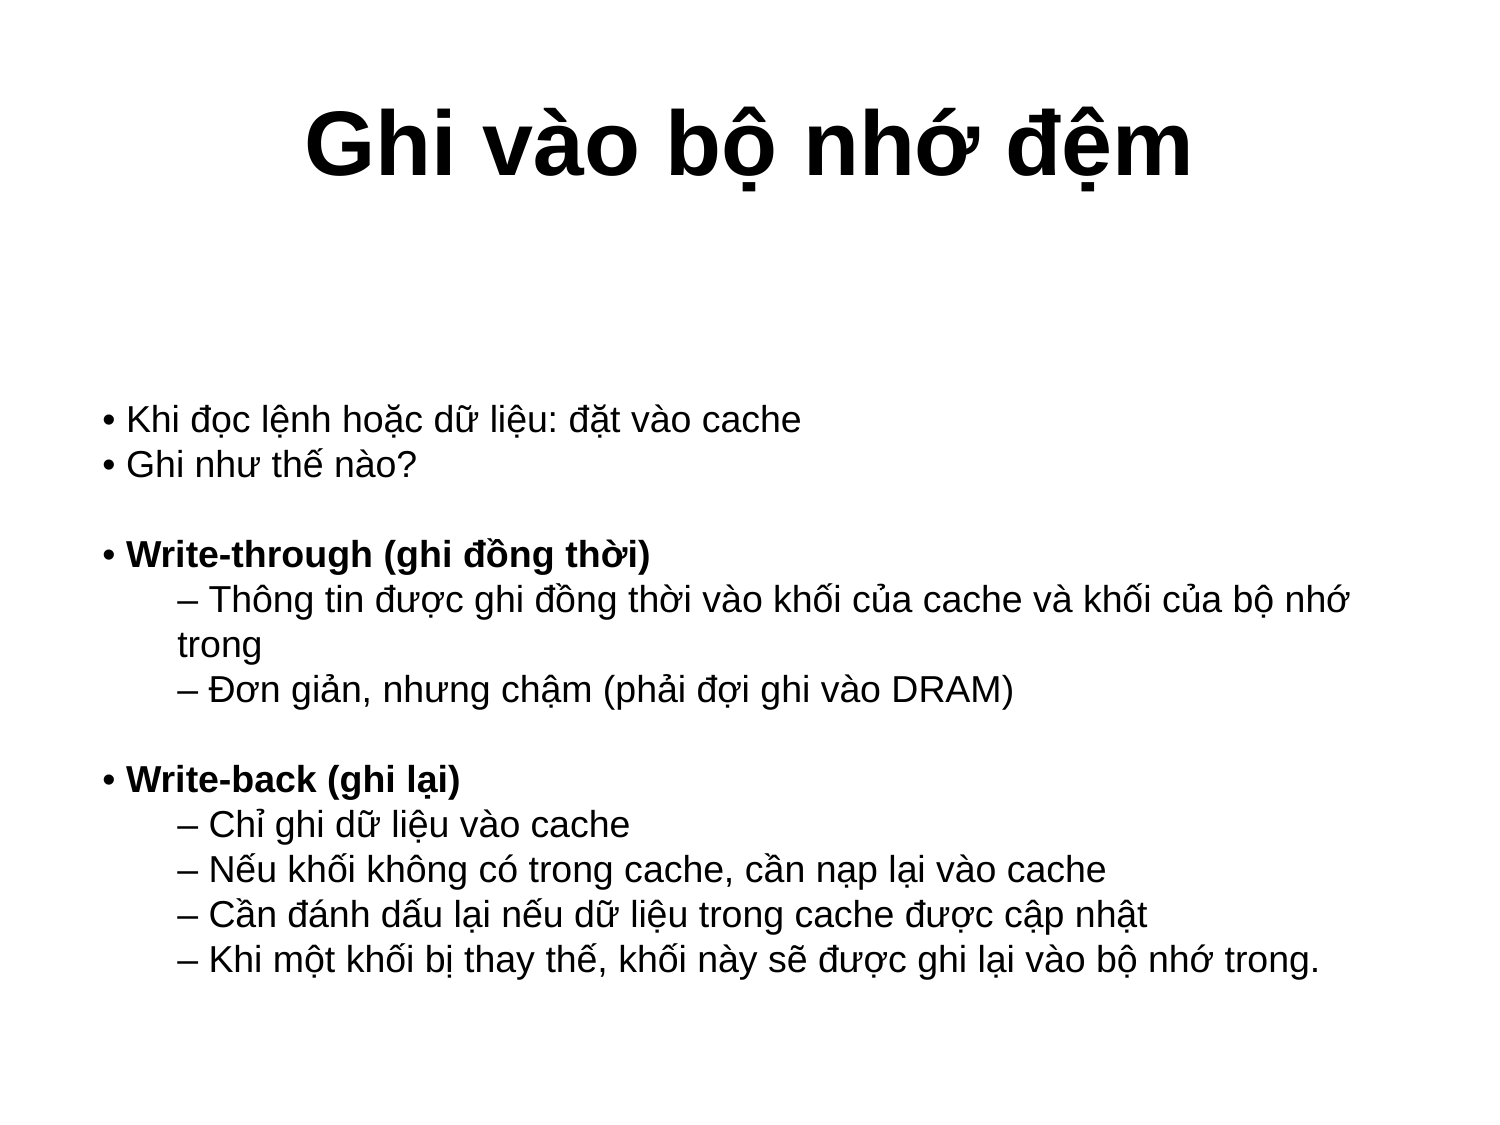

# Ghi vào bộ nhớ đệm
• Khi đọc lệnh hoặc dữ liệu: đặt vào cache
• Ghi như thế nào?

• Write‐through (ghi đồng thời)
– Thông tin được ghi đồng thời vào khối của cache và khối của bộ nhớ trong
– Đơn giản, nhưng chậm (phải đợi ghi vào DRAM)

• Write‐back (ghi lại)
– Chỉ ghi dữ liệu vào cache
– Nếu khối không có trong cache, cần nạp lại vào cache
– Cần đánh dấu lại nếu dữ liệu trong cache được cập nhật
– Khi một khối bị thay thế, khối này sẽ được ghi lại vào bộ nhớ trong.